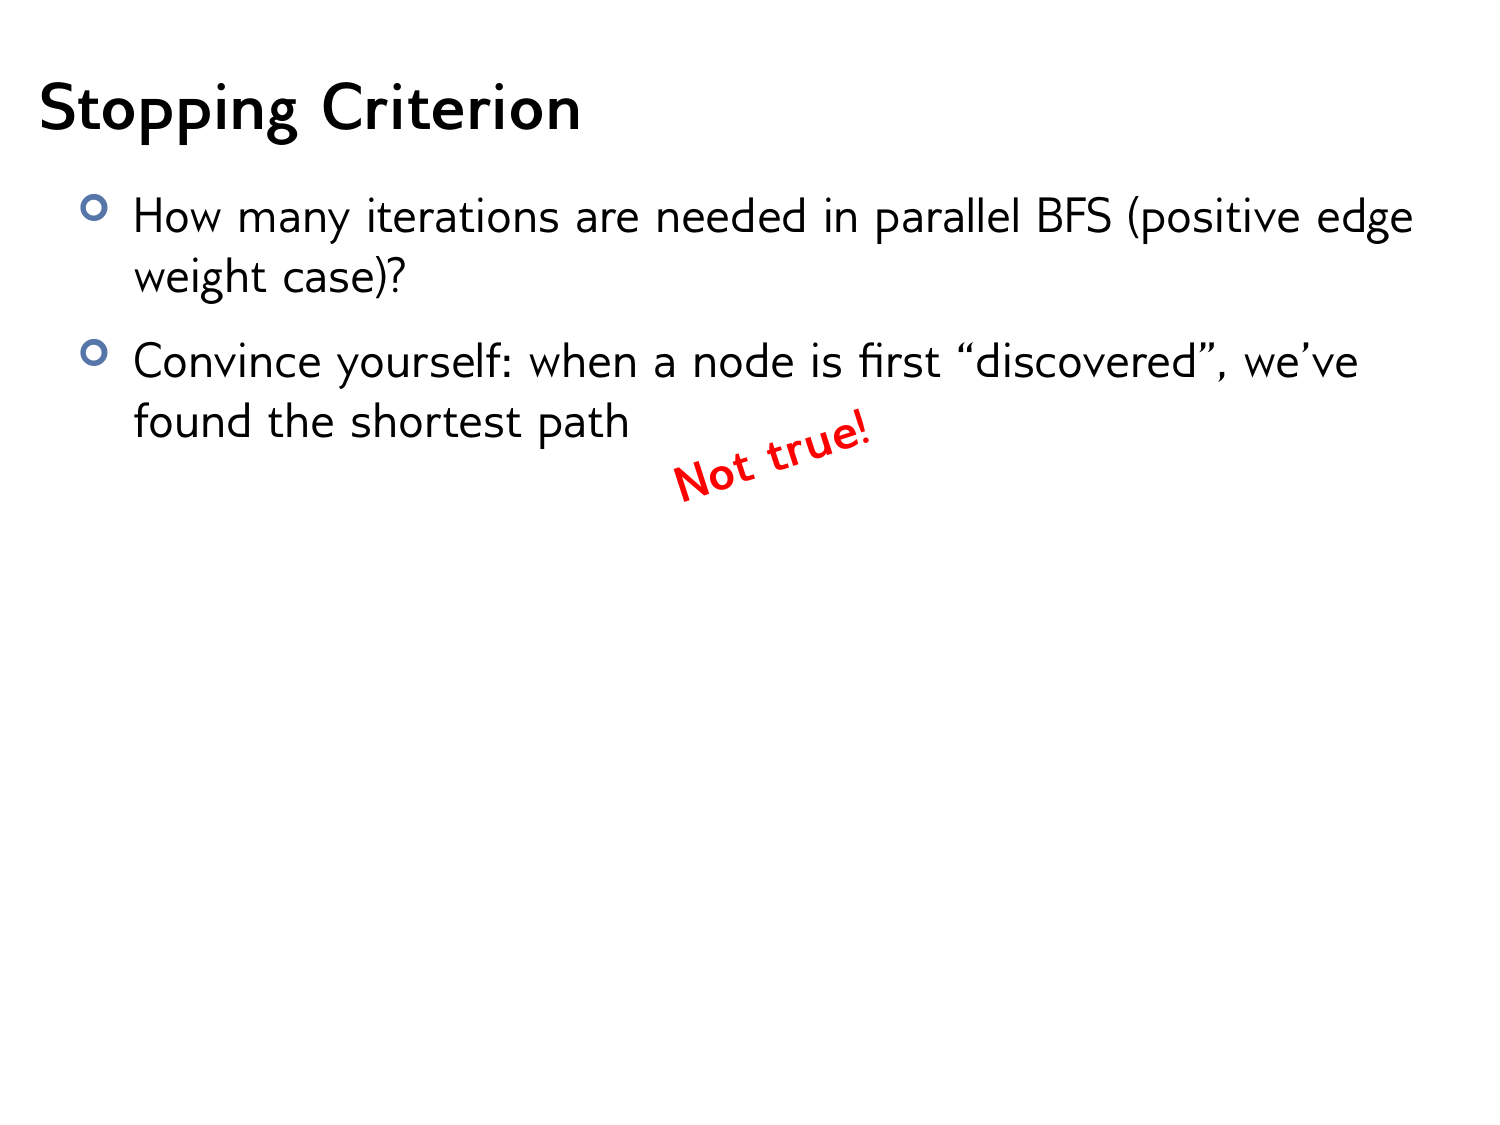

# Stopping Criterion
How many iterations are needed in parallel BFS (positive edge weight case)?
Convince yourself: when a node is first “discovered”, we’ve found the shortest path

Not true!